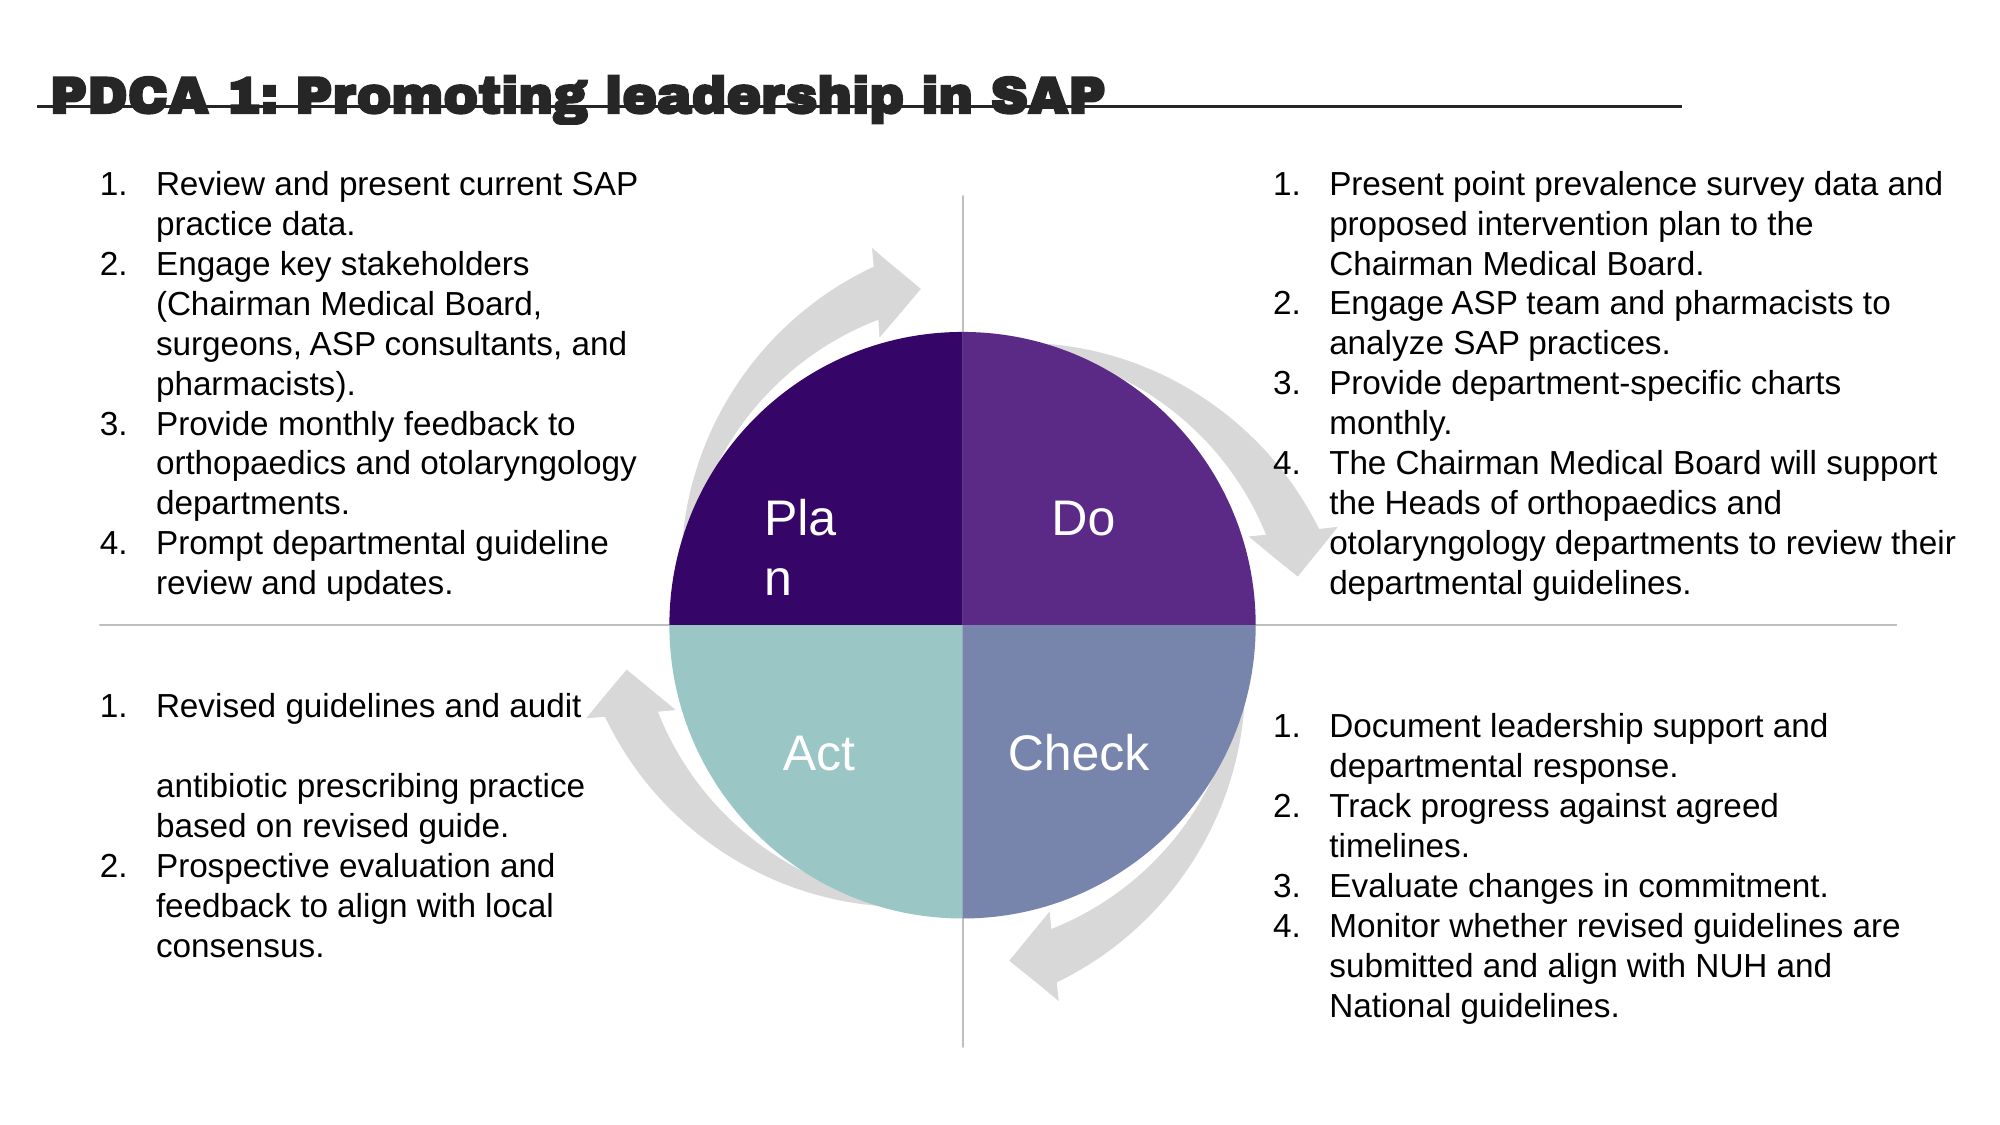

PDCA 1: Promoting leadership in SAP
Present point prevalence survey data and proposed intervention plan to the Chairman Medical Board.
Engage ASP team and pharmacists to analyze SAP practices.
Provide department-specific charts monthly.
The Chairman Medical Board will support the Heads of orthopaedics and otolaryngology departments to review their departmental guidelines.
Review and present current SAP practice data.
Engage key stakeholders (Chairman Medical Board, surgeons, ASP consultants, and pharmacists).
Provide monthly feedback to orthopaedics and otolaryngology departments.
Prompt departmental guideline review and updates.

Plan
Do

Act
Check
Revised guidelines and audit
antibiotic prescribing practice based on revised guide.
Prospective evaluation and feedback to align with local consensus.

Document leadership support and departmental response.
Track progress against agreed timelines.
Evaluate changes in commitment.
Monitor whether revised guidelines are submitted and align with NUH and National guidelines.